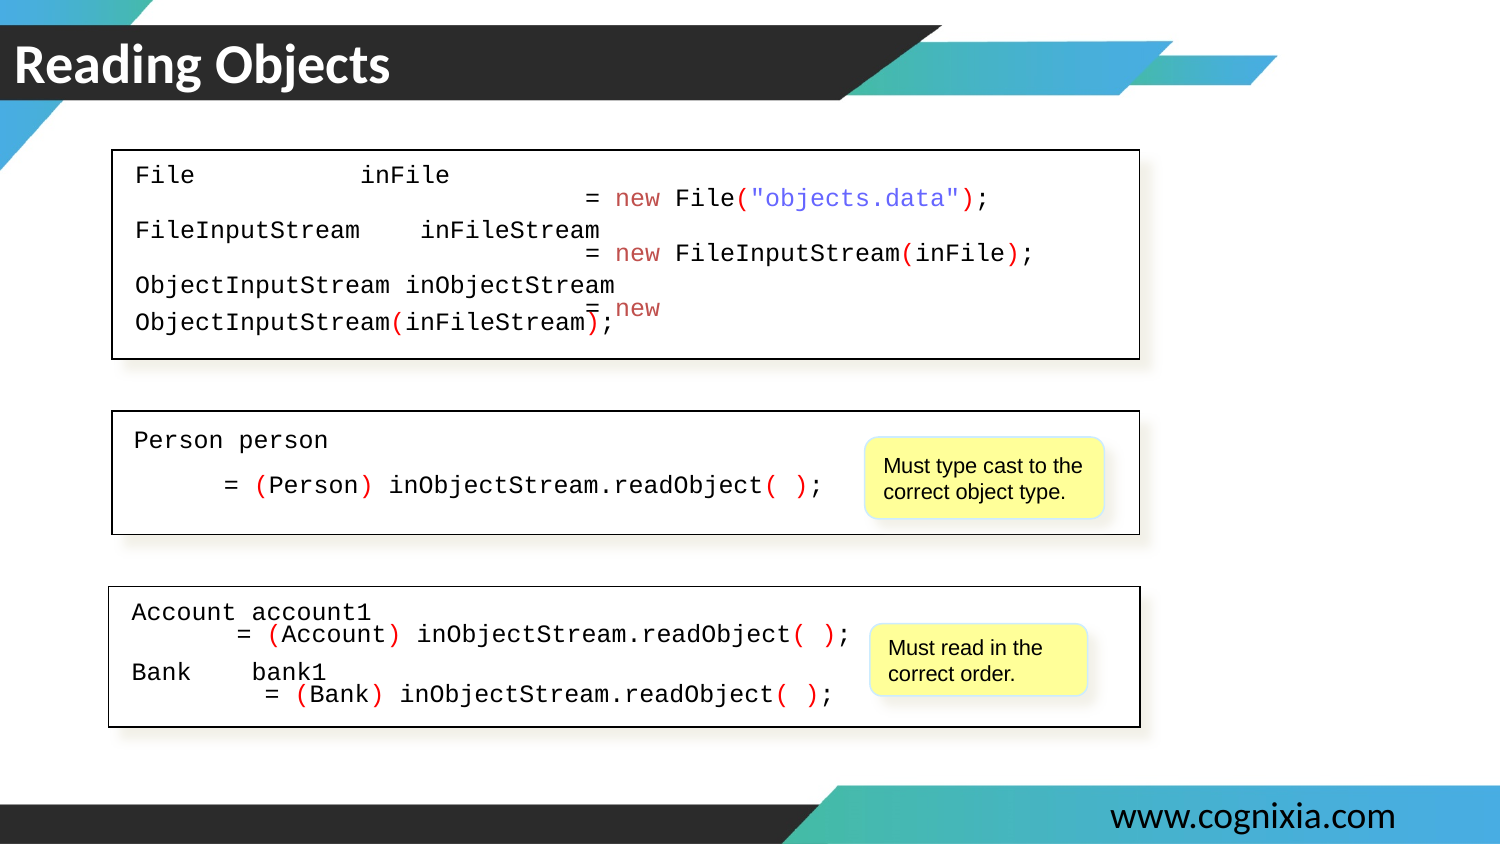

# Reading Objects

File					inFile
							= new File("objects.data");
FileInputStream    inFileStream
							= new FileInputStream(inFile);
ObjectInputStream inObjectStream
							= new ObjectInputStream(inFileStream);

Person person

      = (Person) inObjectStream.readObject( );

Must type cast to the correct object type.

Account account1
       = (Account) inObjectStream.readObject( );
Bank    bank1
		  = (Bank) inObjectStream.readObject( );

Must read in the correct order.